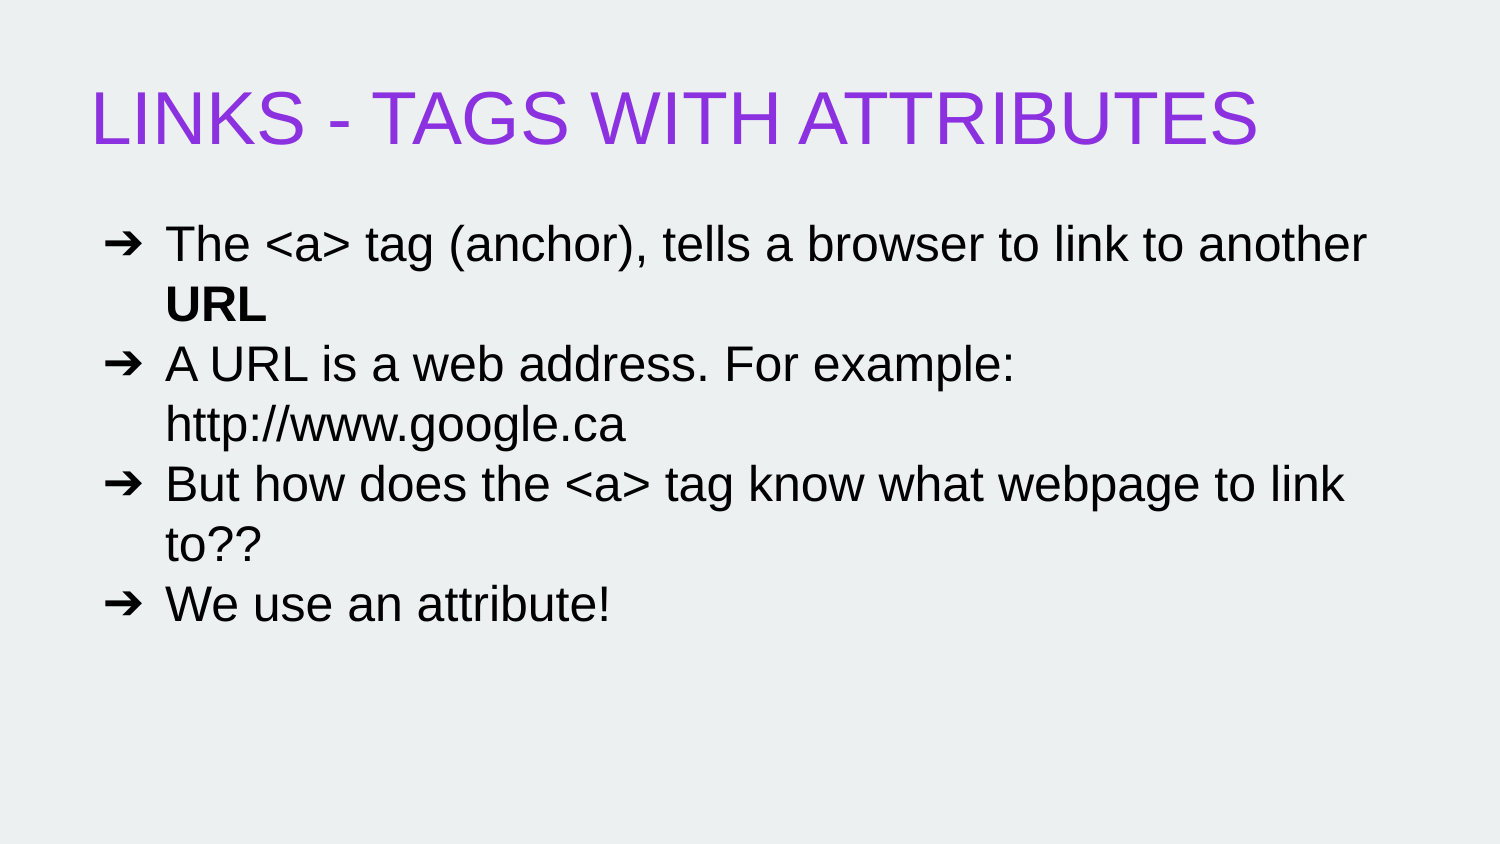

# LINKS - TAGS WITH ATTRIBUTES
The <a> tag (anchor), tells a browser to link to another URL
A URL is a web address. For example: http://www.google.ca
But how does the <a> tag know what webpage to link to??
We use an attribute!